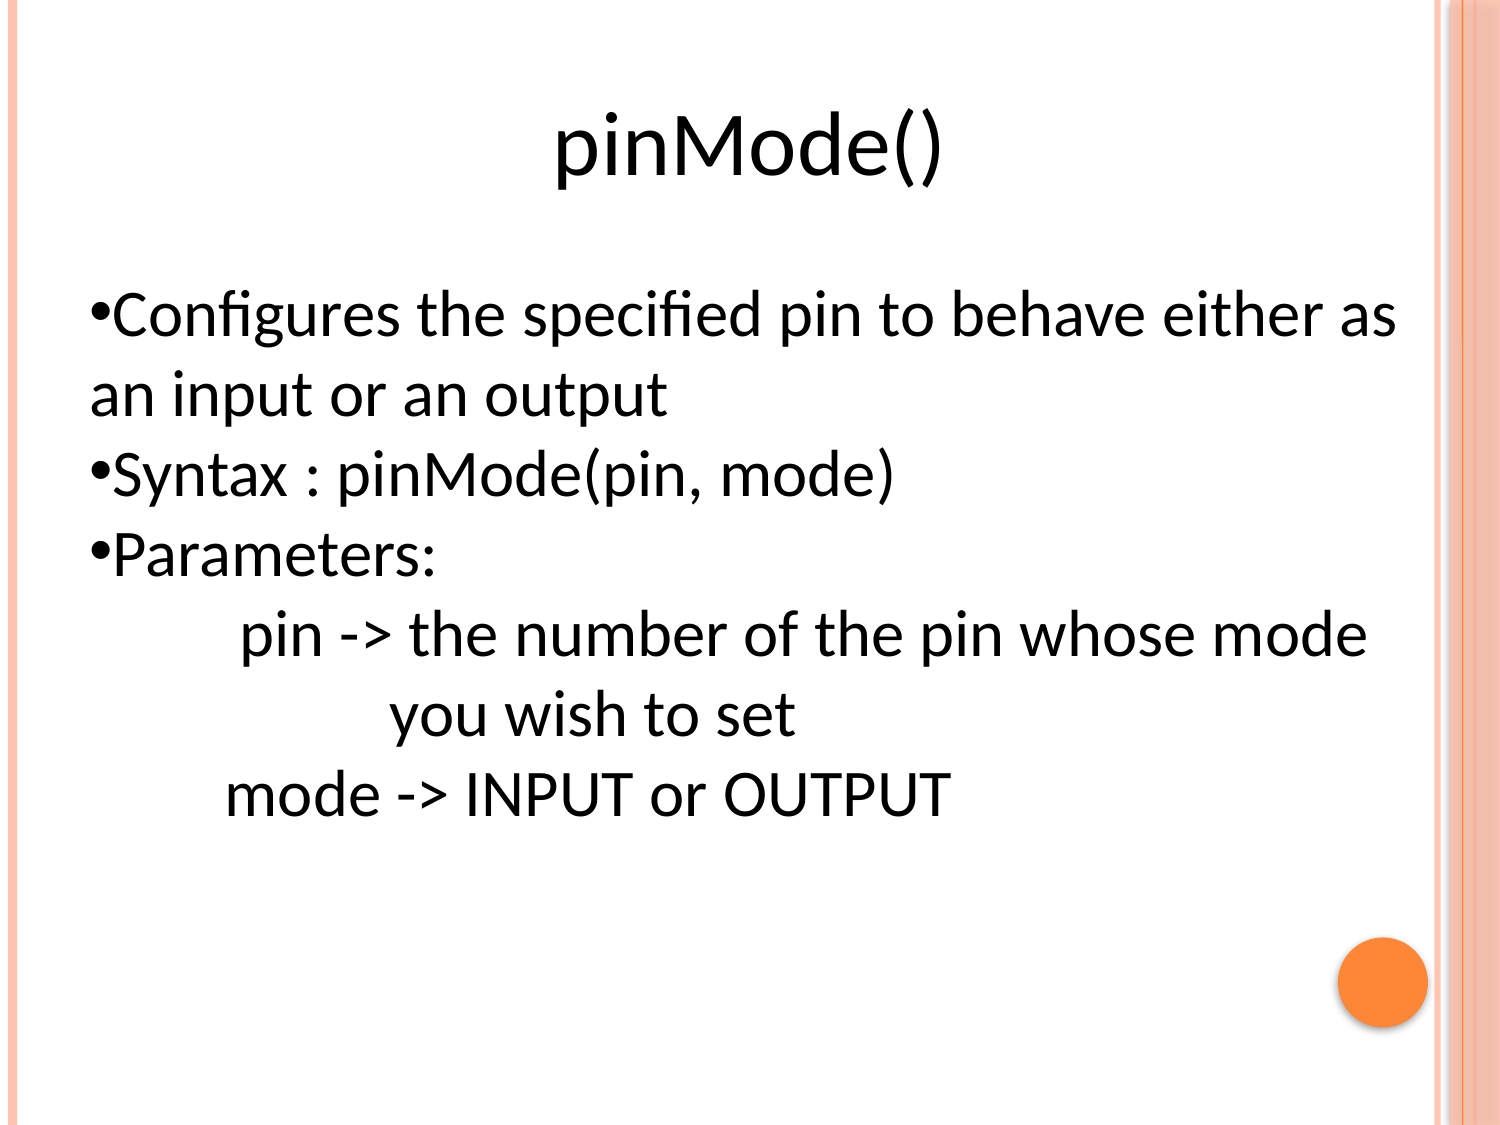

pinMode()
Configures the specified pin to behave either as an input or an output
Syntax : pinMode(pin, mode)
Parameters:
	pin -> the number of the pin whose mode 		you wish to set
         mode -> INPUT or OUTPUT